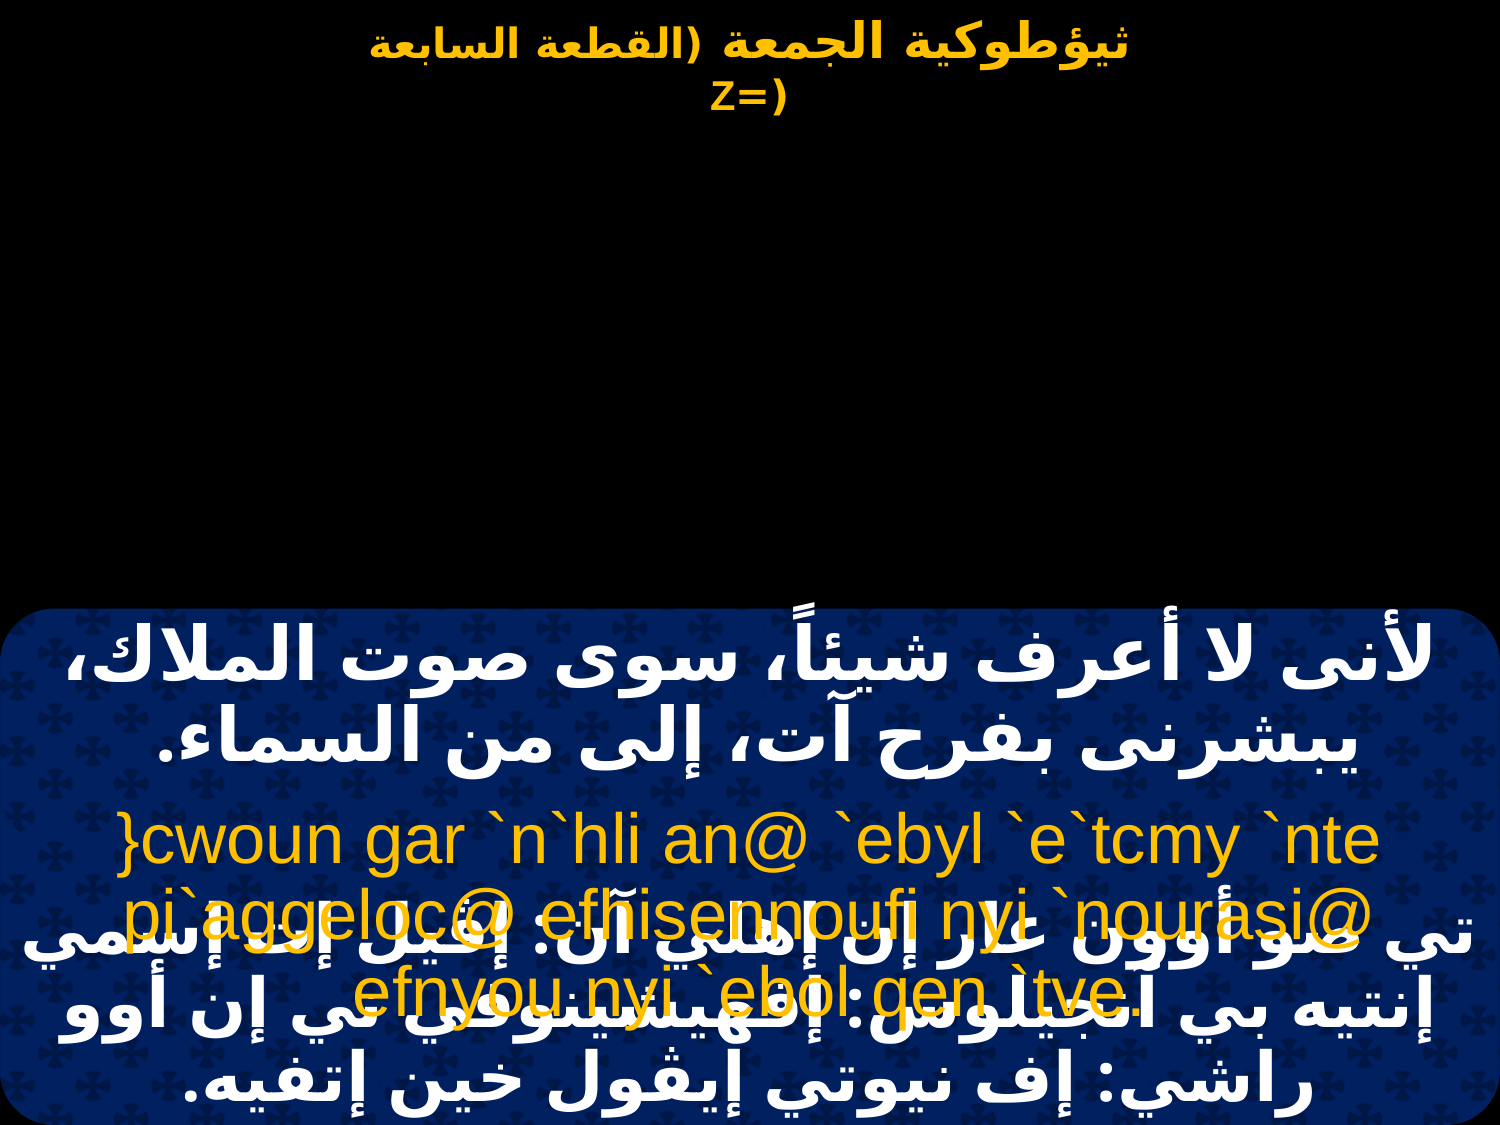

#
لأنى لا أعرف شيئاً، سوى صوت الملاك، يبشرنى بفرح آت، إلى من السماء.
}cwoun gar `n`hli an@ `ebyl `e`tcmy `nte pi`aggeloc@ efhisennoufi nyi `nourasi@ efnyou nyi `ebol qen `tve.
تي صو أوون غار إن إهلي آن: إڤيل إت إسمي إنتيه بي آنجيلوس: إفهيشينوفي ني إن أوو راشي: إف نيوتي إيڤول خين إتفيه.